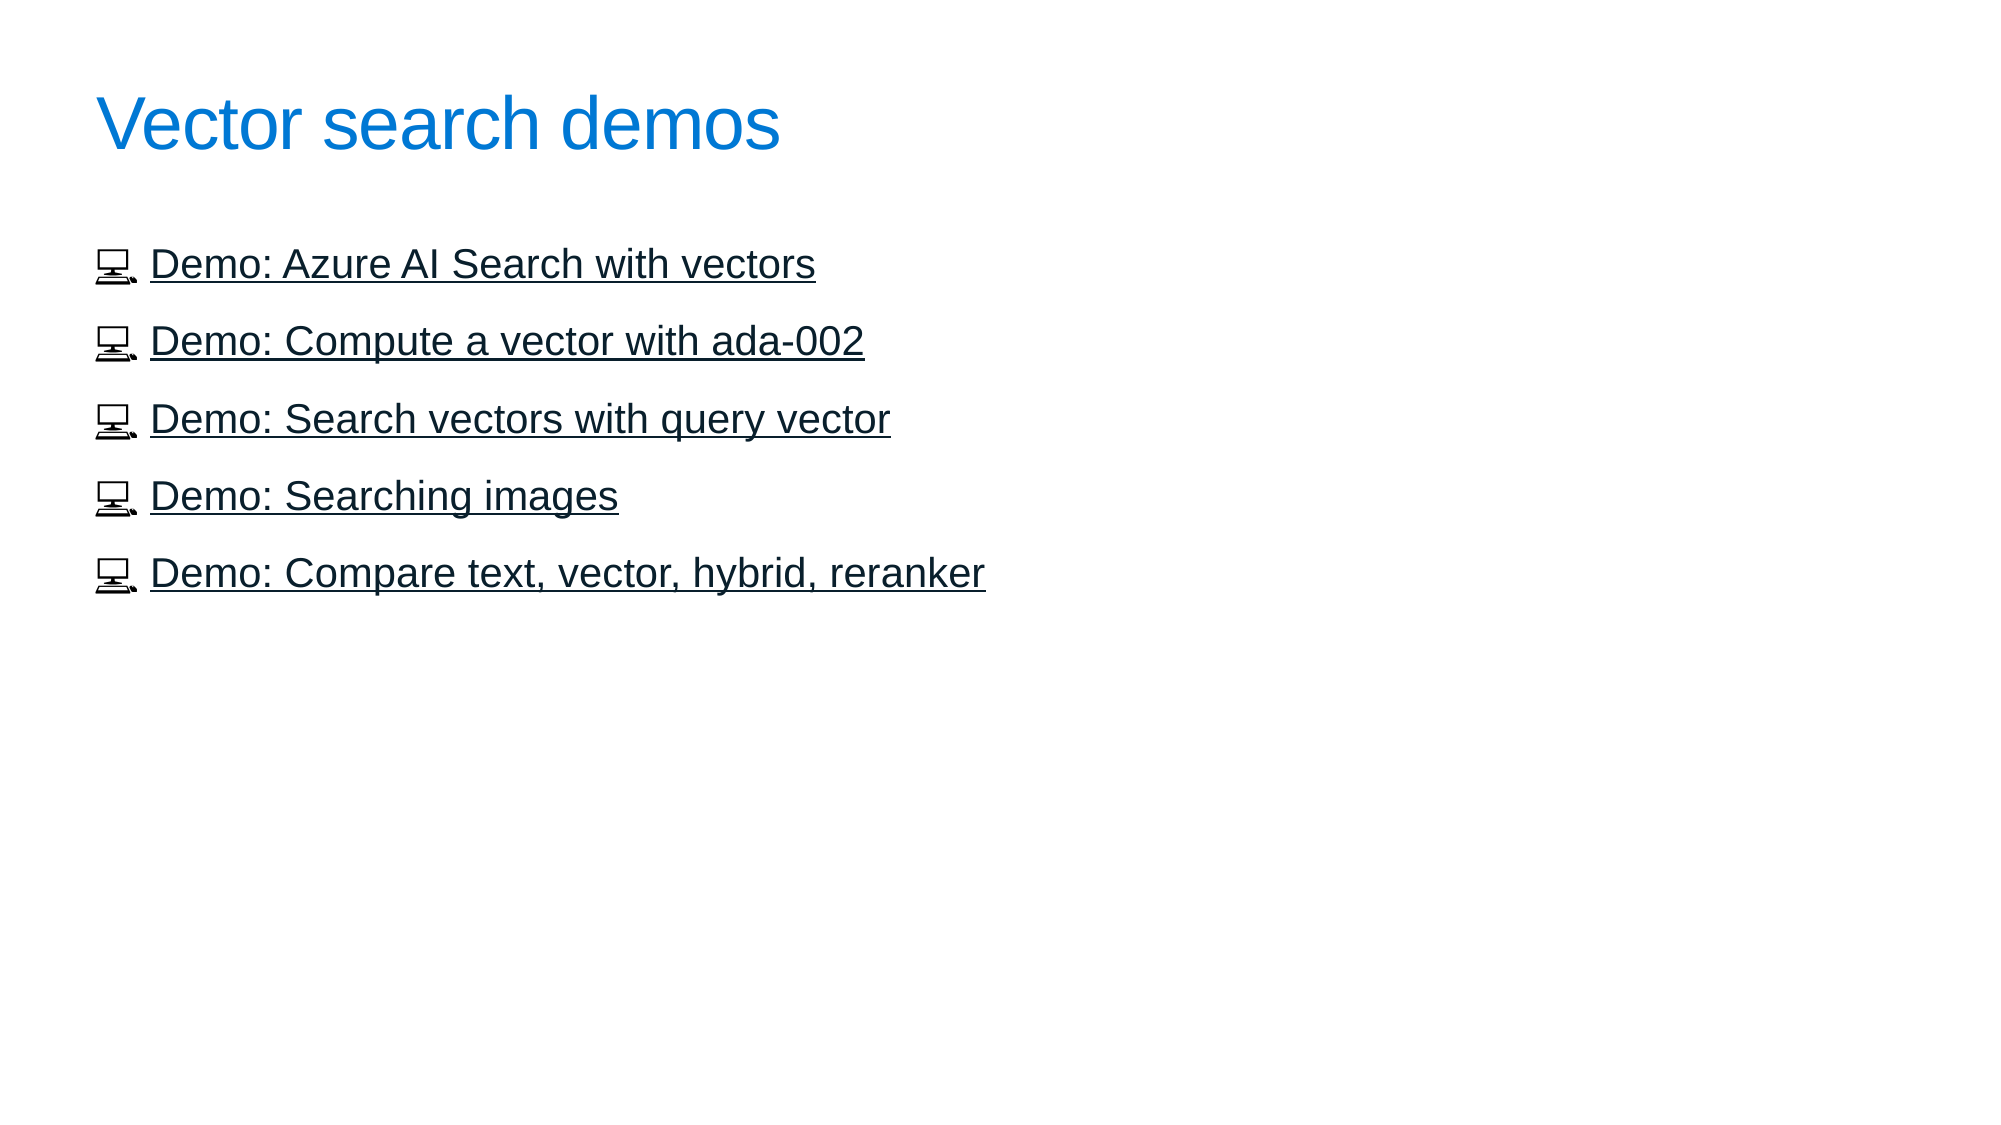

# Vector search demos
💻 Demo: Azure AI Search with vectors
💻 Demo: Compute a vector with ada-002
💻 Demo: Search vectors with query vector
💻 Demo: Searching images
💻 Demo: Compare text, vector, hybrid, reranker